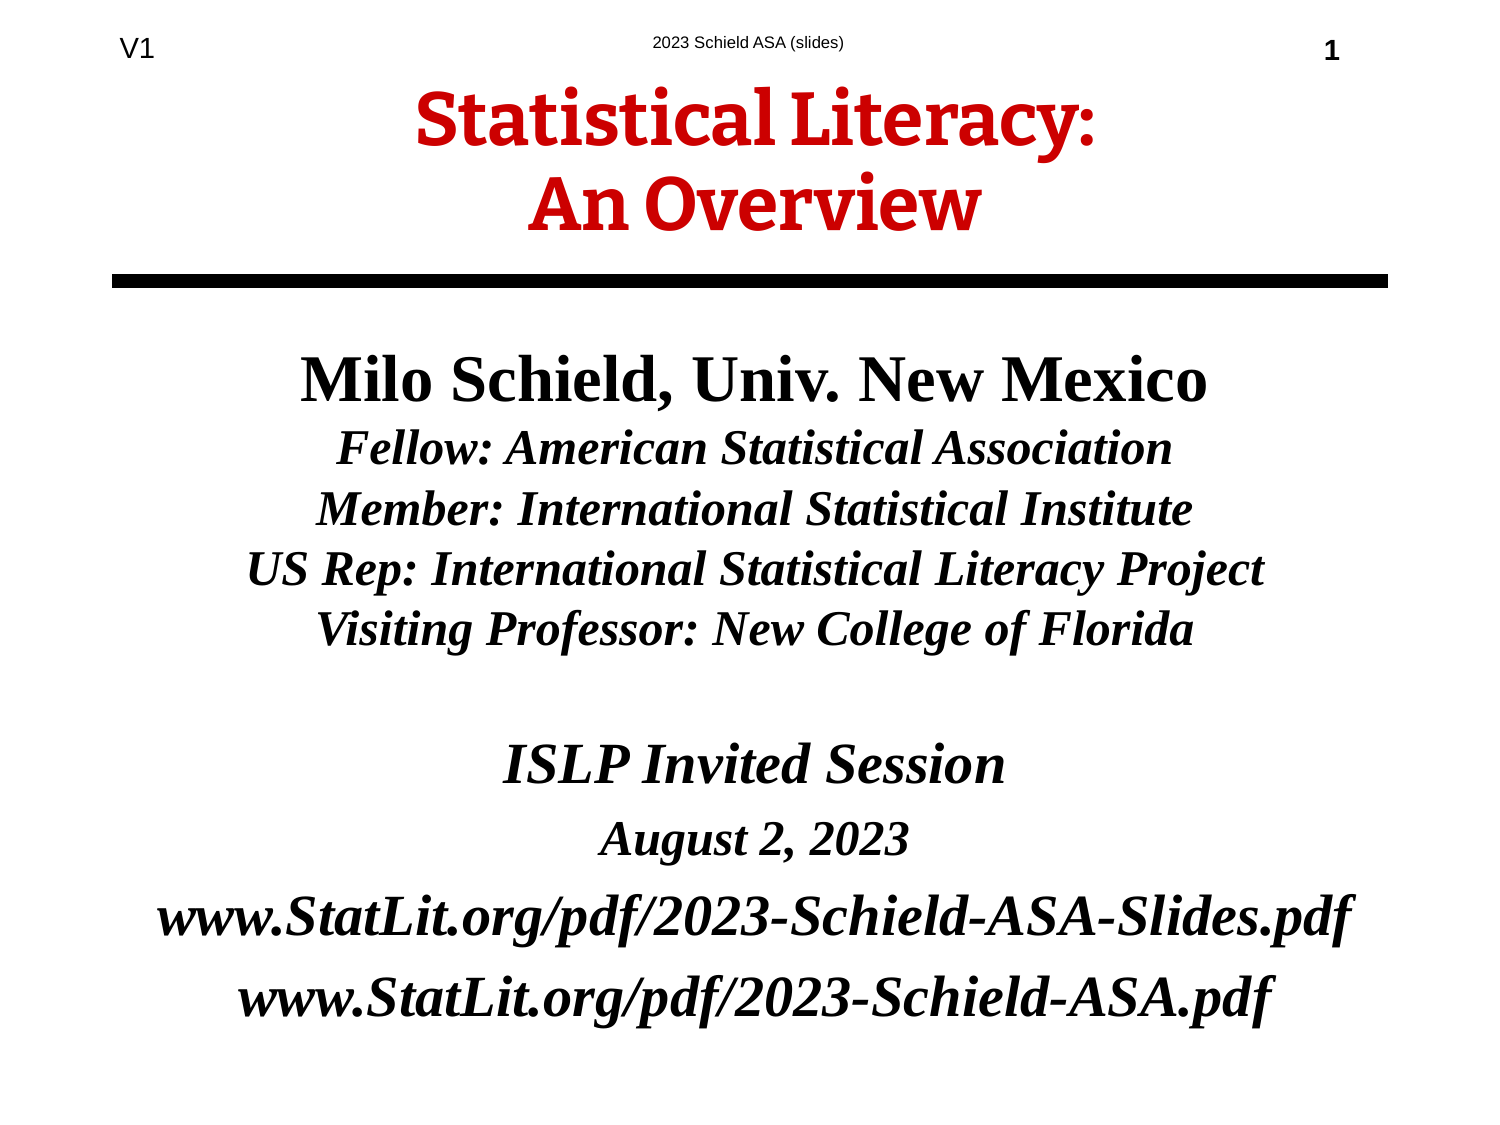

1
# Statistical Literacy: An Overview

Milo Schield, Univ. New Mexico
Fellow: American Statistical Association
Member: International Statistical Institute
US Rep: International Statistical Literacy Project
Visiting Professor: New College of Florida

ISLP Invited Session
August 2, 2023
www.StatLit.org/pdf/2023-Schield-ASA-Slides.pdf
www.StatLit.org/pdf/2023-Schield-ASA.pdf